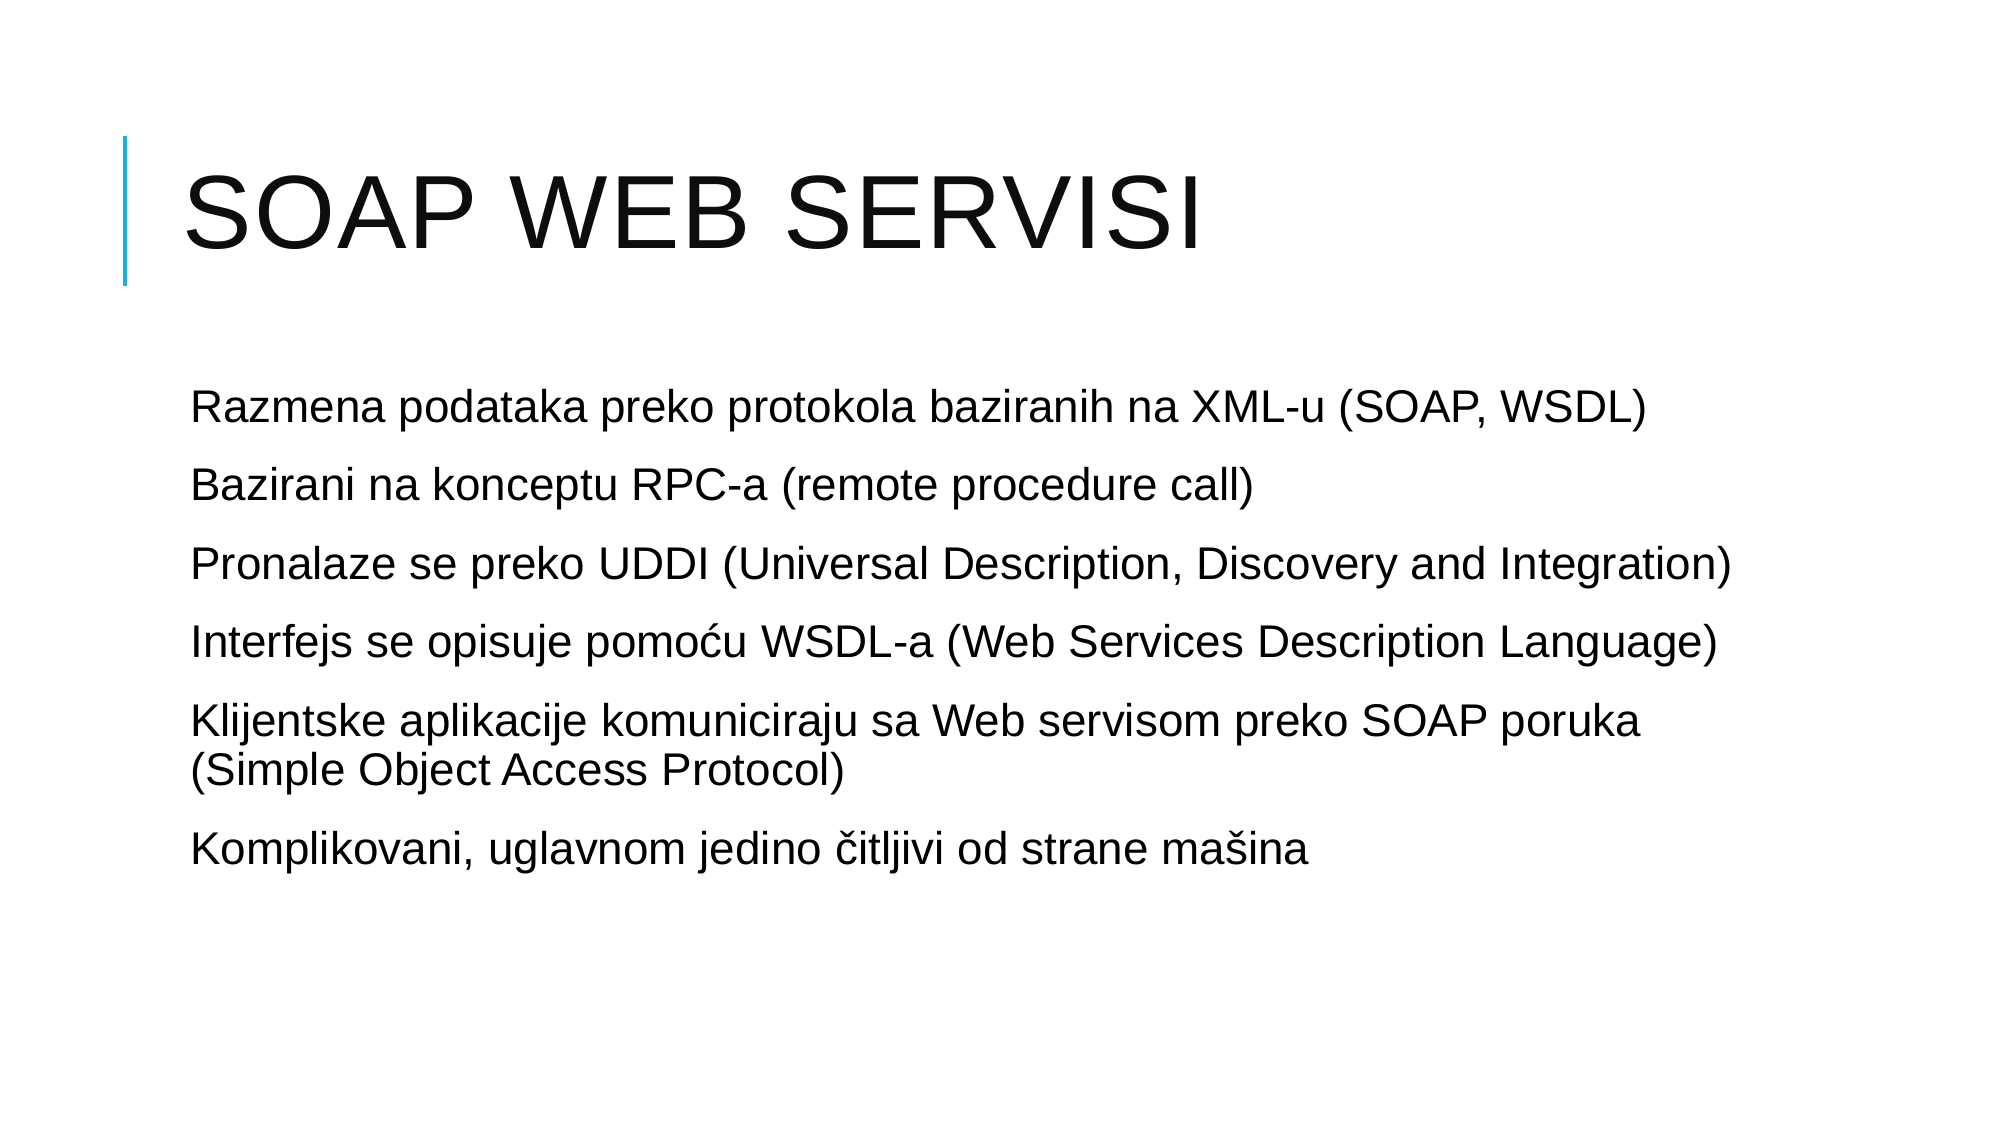

# SOAP Web servisi
Razmena podataka preko protokola baziranih na XML-u (SOAP, WSDL)
Bazirani na konceptu RPC-a (remote procedure call)
Pronalaze se preko UDDI (Universal Description, Discovery and Integration)
Interfejs se opisuje pomoću WSDL-a (Web Services Description Language)
Klijentske aplikacije komuniciraju sa Web servisom preko SOAP poruka (Simple Object Access Protocol)
Komplikovani, uglavnom jedino čitljivi od strane mašina